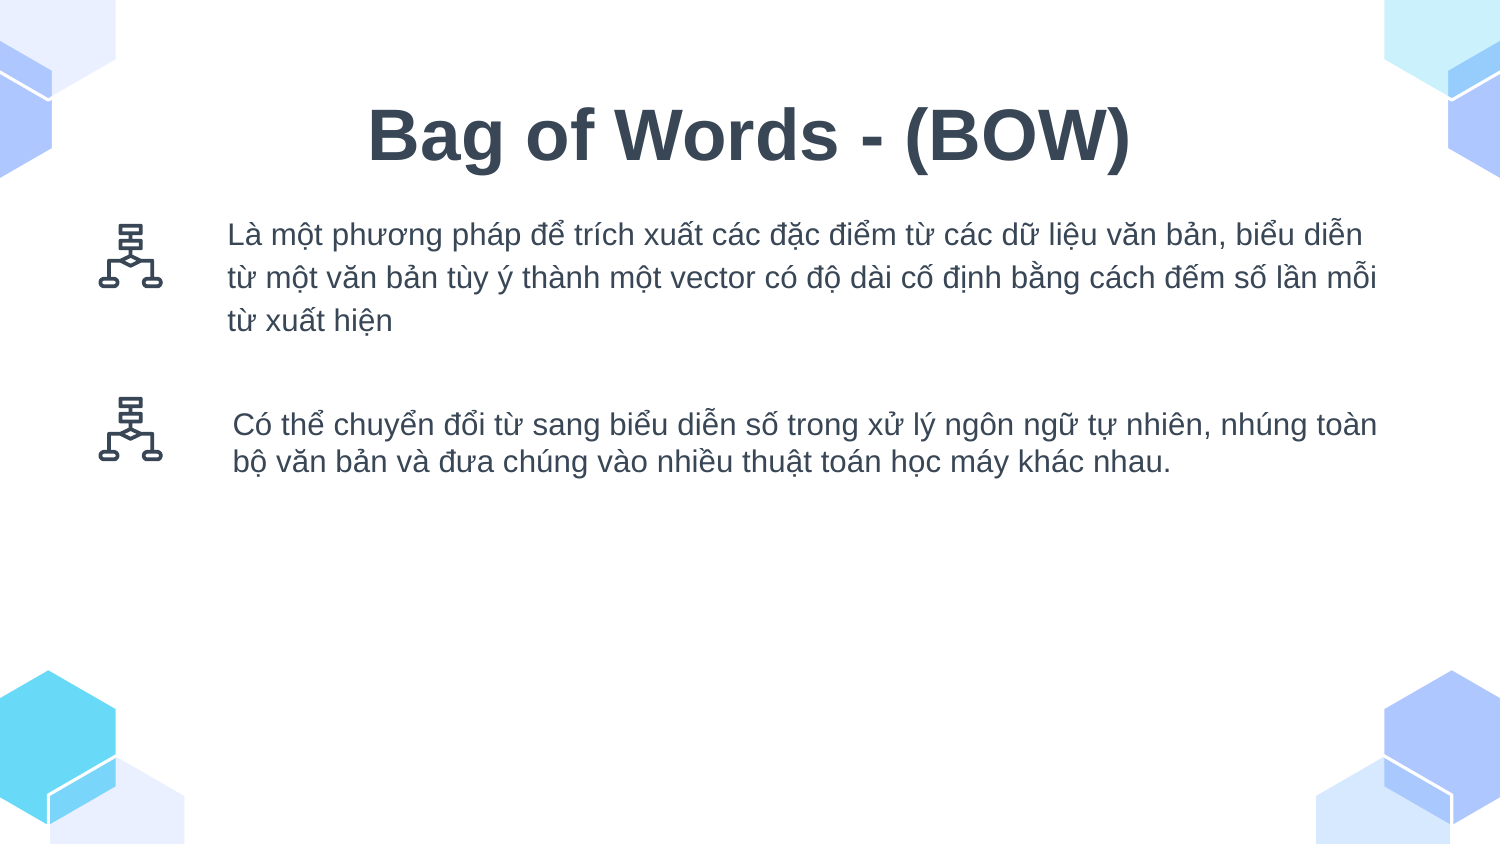

# Bag of Words - (BOW)

Là một phương pháp để trích xuất các đặc điểm từ các dữ liệu văn bản, biểu diễn từ một văn bản tùy ý thành một vector có độ dài cố định bằng cách đếm số lần mỗi từ xuất hiện
Có thể chuyển đổi từ sang biểu diễn số trong xử lý ngôn ngữ tự nhiên, nhúng toàn bộ văn bản và đưa chúng vào nhiều thuật toán học máy khác nhau.